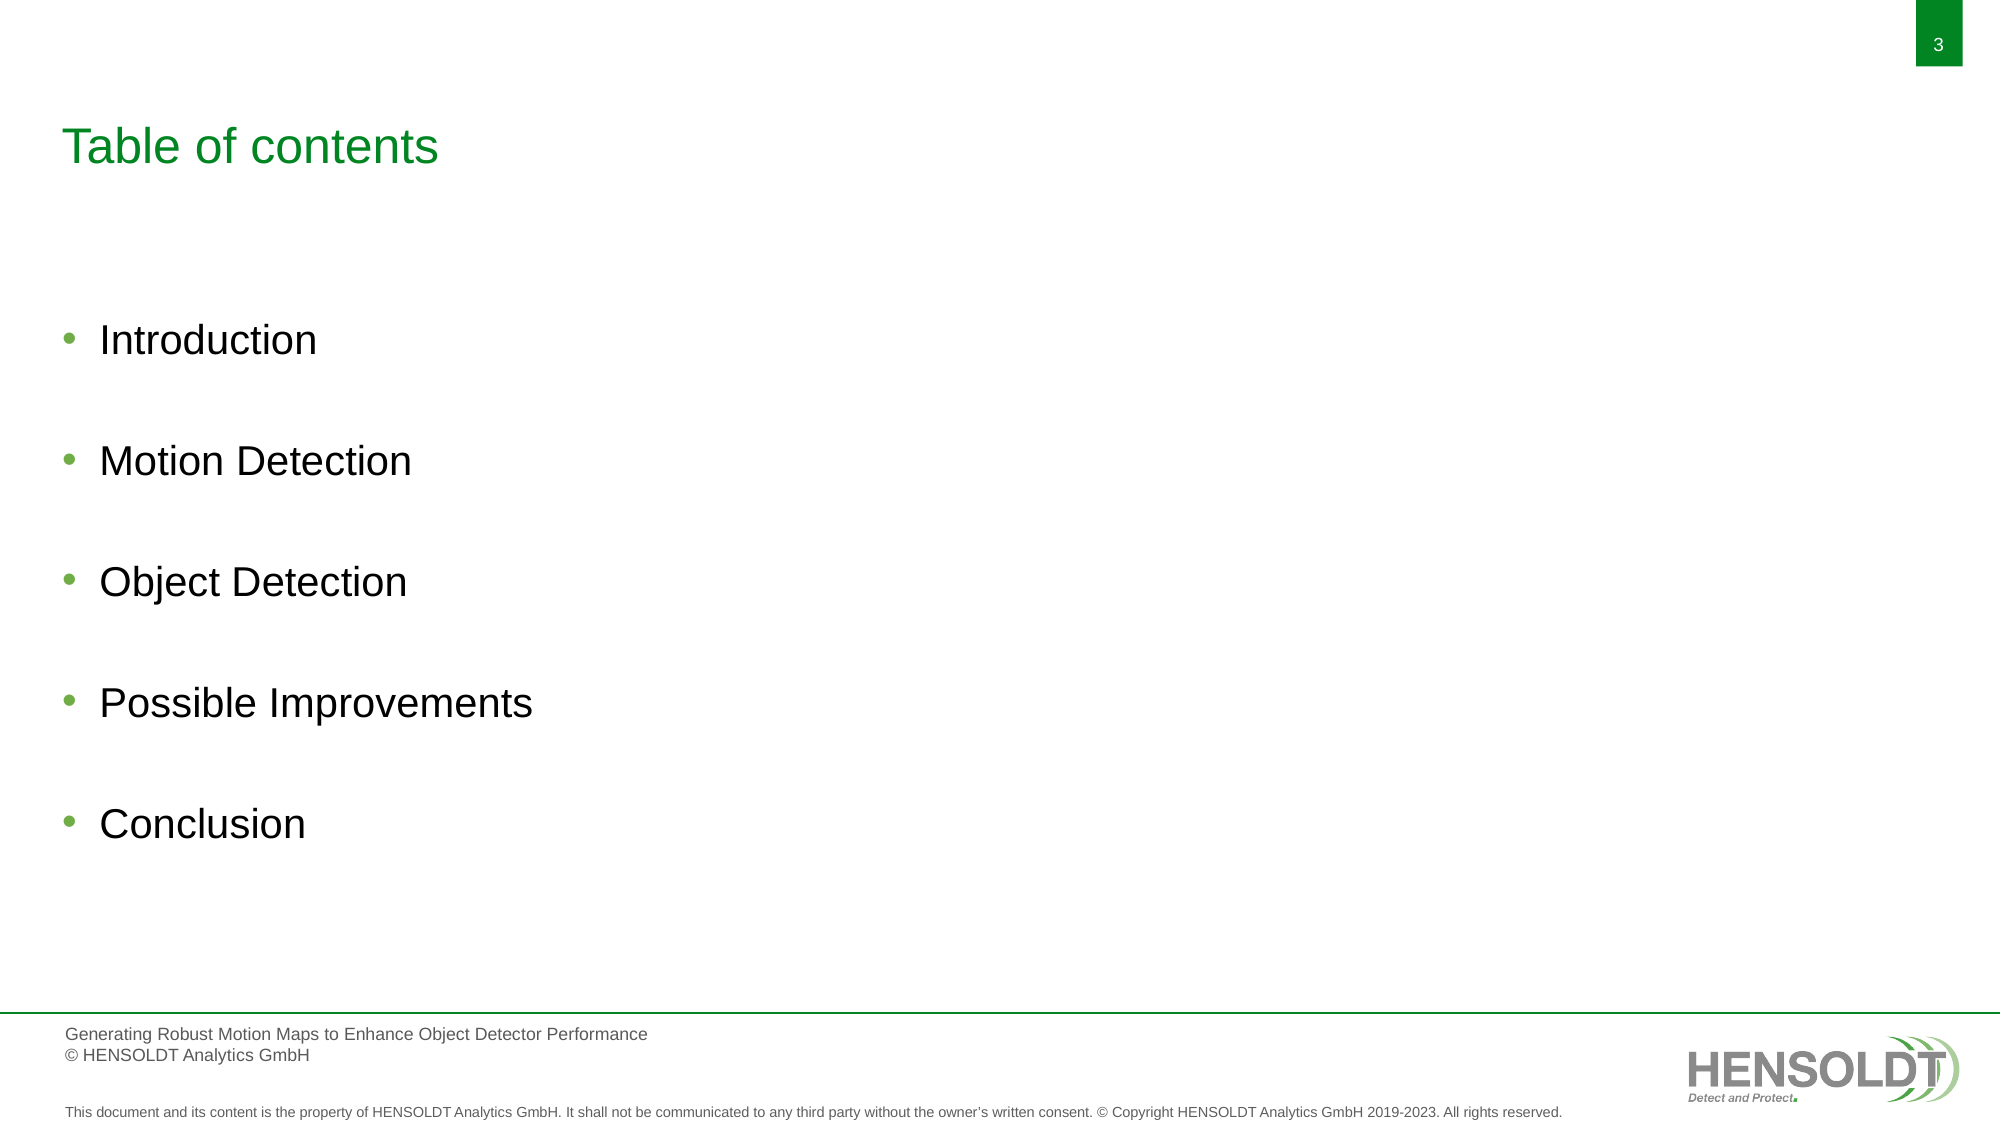

Table of contents
Introduction
Motion Detection
Object Detection
Possible Improvements
Conclusion